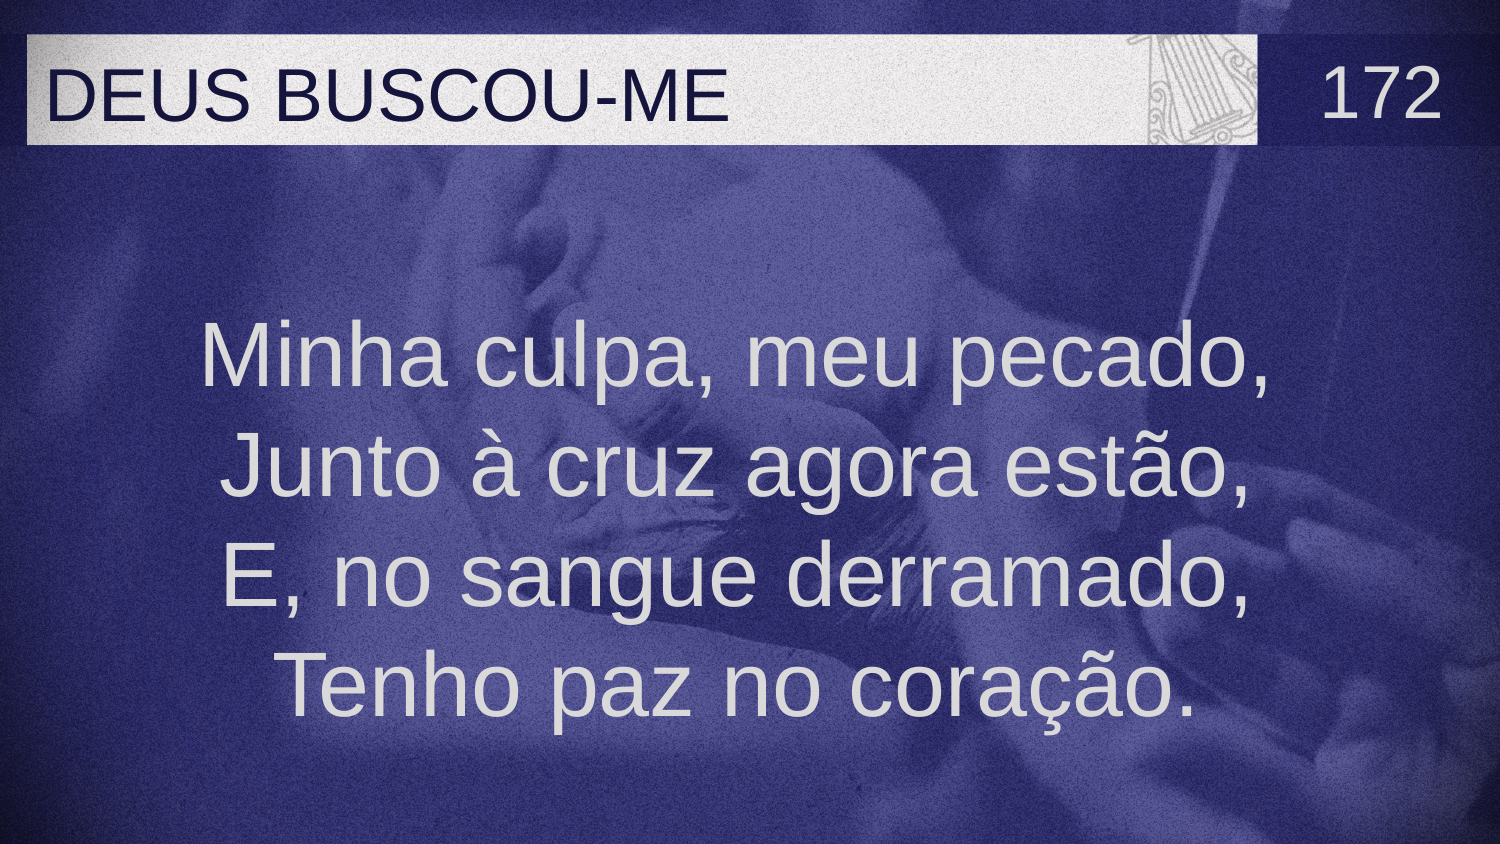

# DEUS BUSCOU-ME
172
Minha culpa, meu pecado,
Junto à cruz agora estão,
E, no sangue derramado,
Tenho paz no coração.